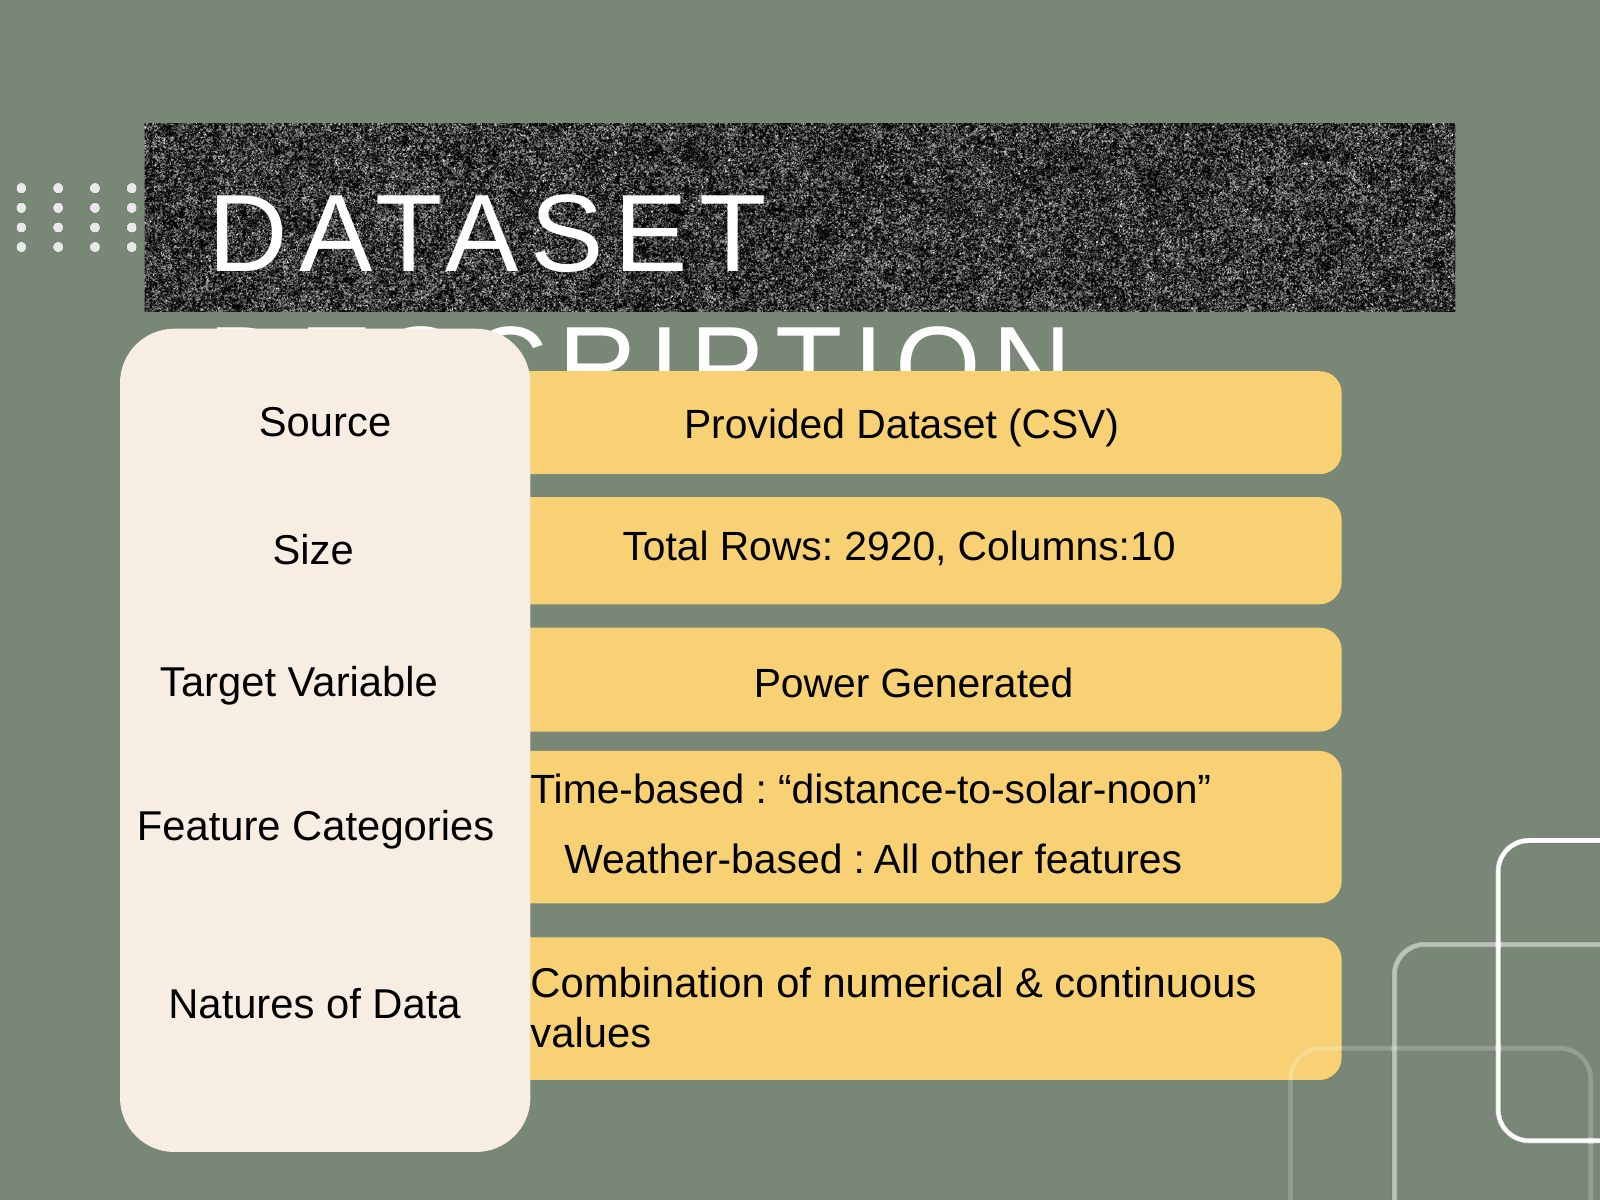

DATASET DESCRIPTION

Source
Provided Dataset (CSV)

Total Rows: 2920, Columns:10
Size

Target Variable
Power Generated

Time-based : “distance-to-solar-noon”
Feature Categories
Weather-based : All other features

Combination of numerical & continuous values
Natures of Data